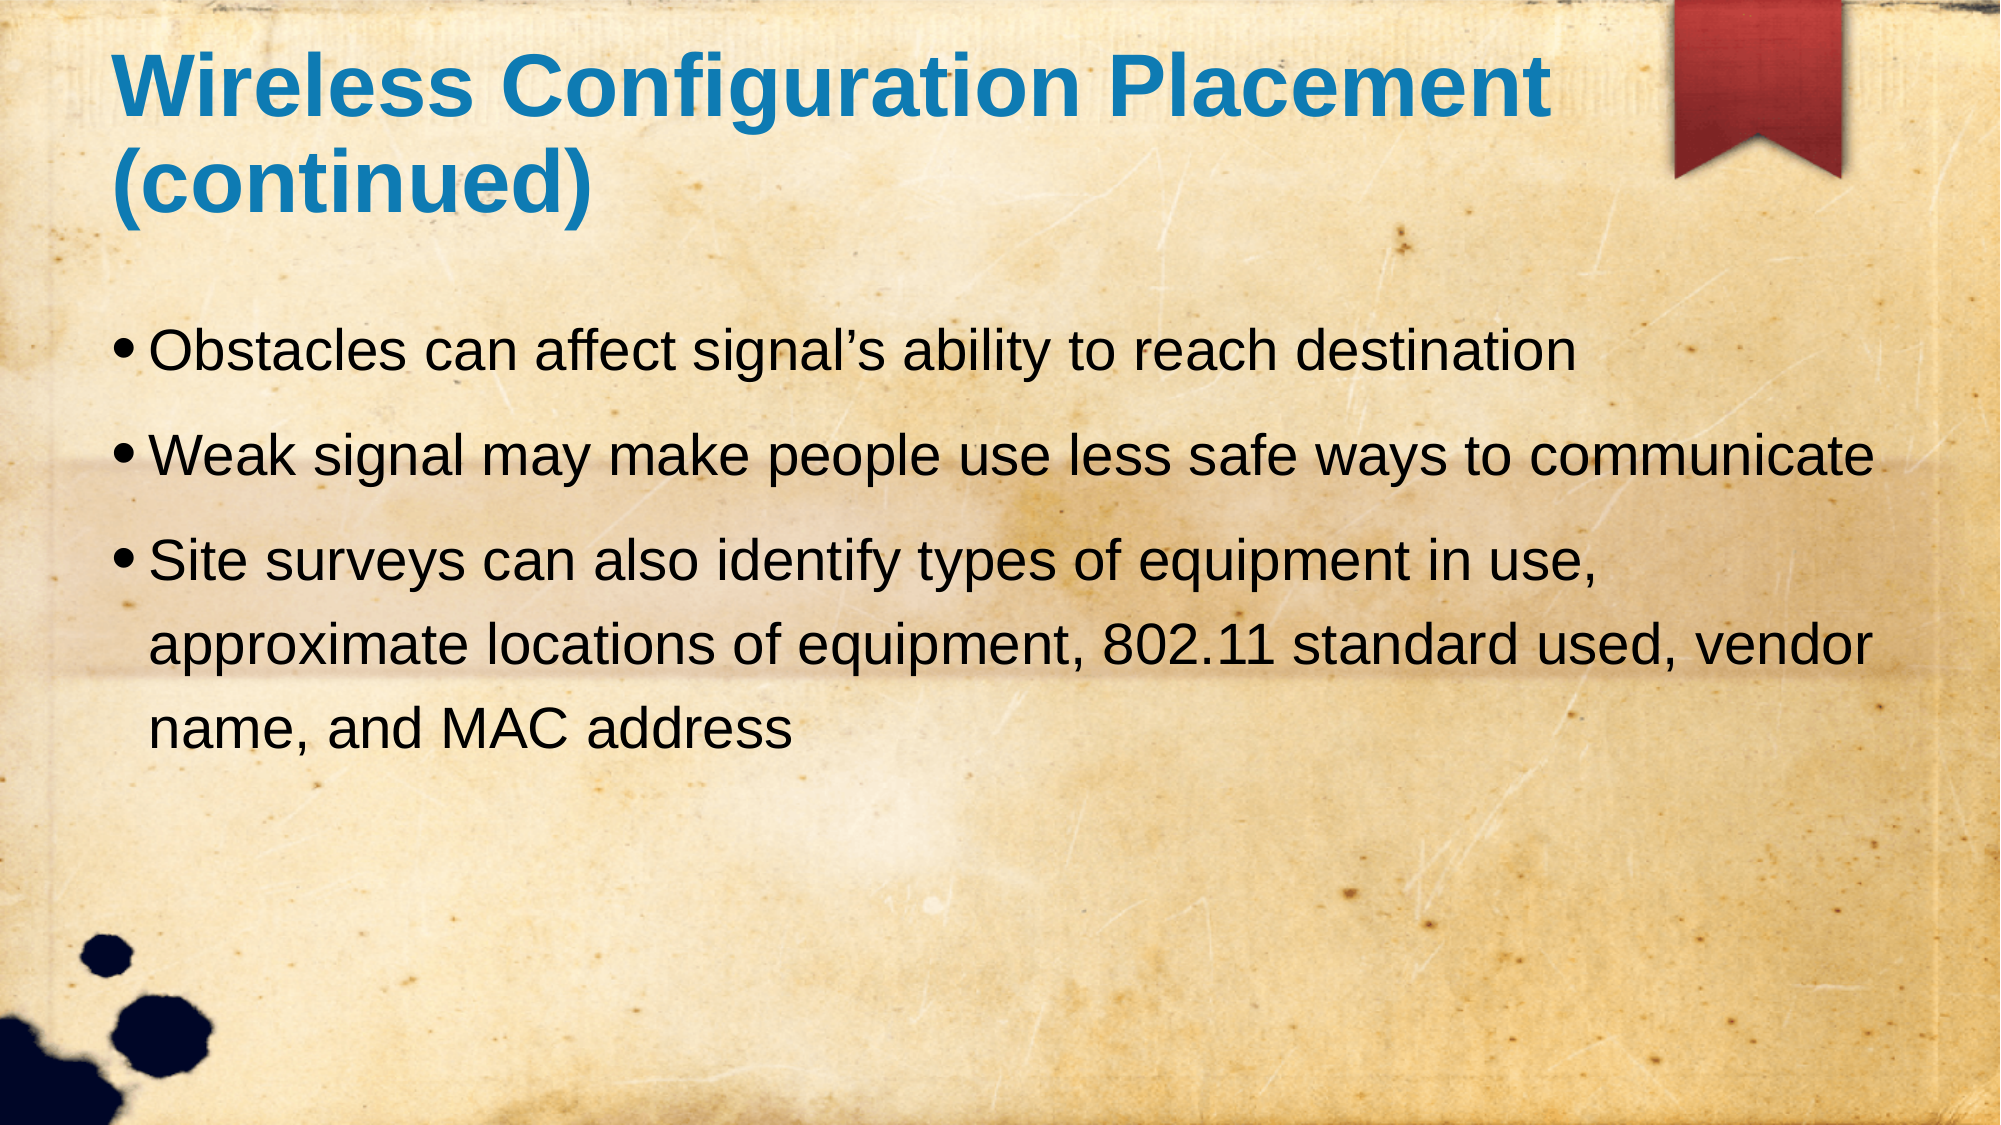

Wireless Configuration Placement (continued)
Obstacles can affect signal’s ability to reach destination
Weak signal may make people use less safe ways to communicate
Site surveys can also identify types of equipment in use, approximate locations of equipment, 802.11 standard used, vendor name, and MAC address